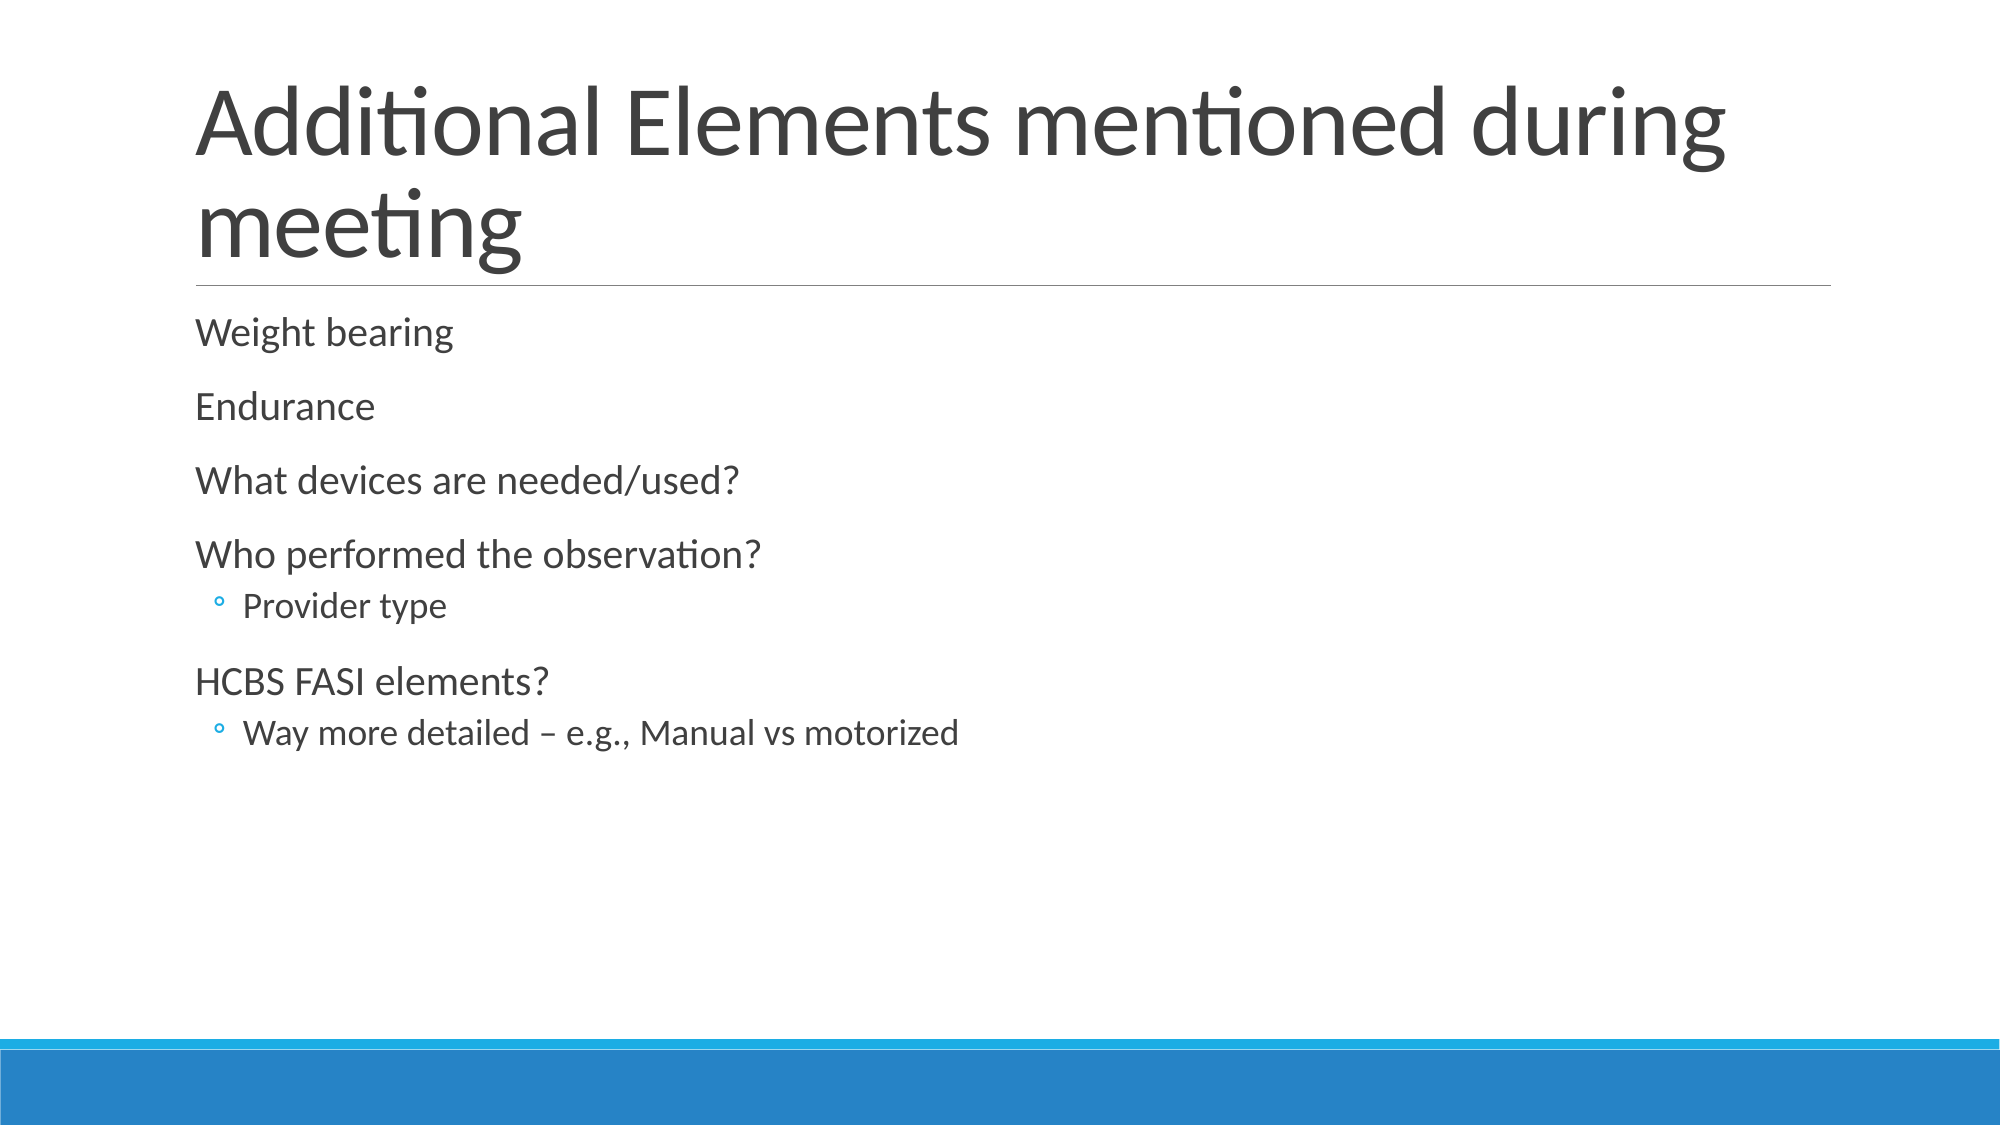

# Additional Elements mentioned during meeting
Weight bearing
Endurance
What devices are needed/used?
Who performed the observation?
Provider type
HCBS FASI elements?
Way more detailed – e.g., Manual vs motorized